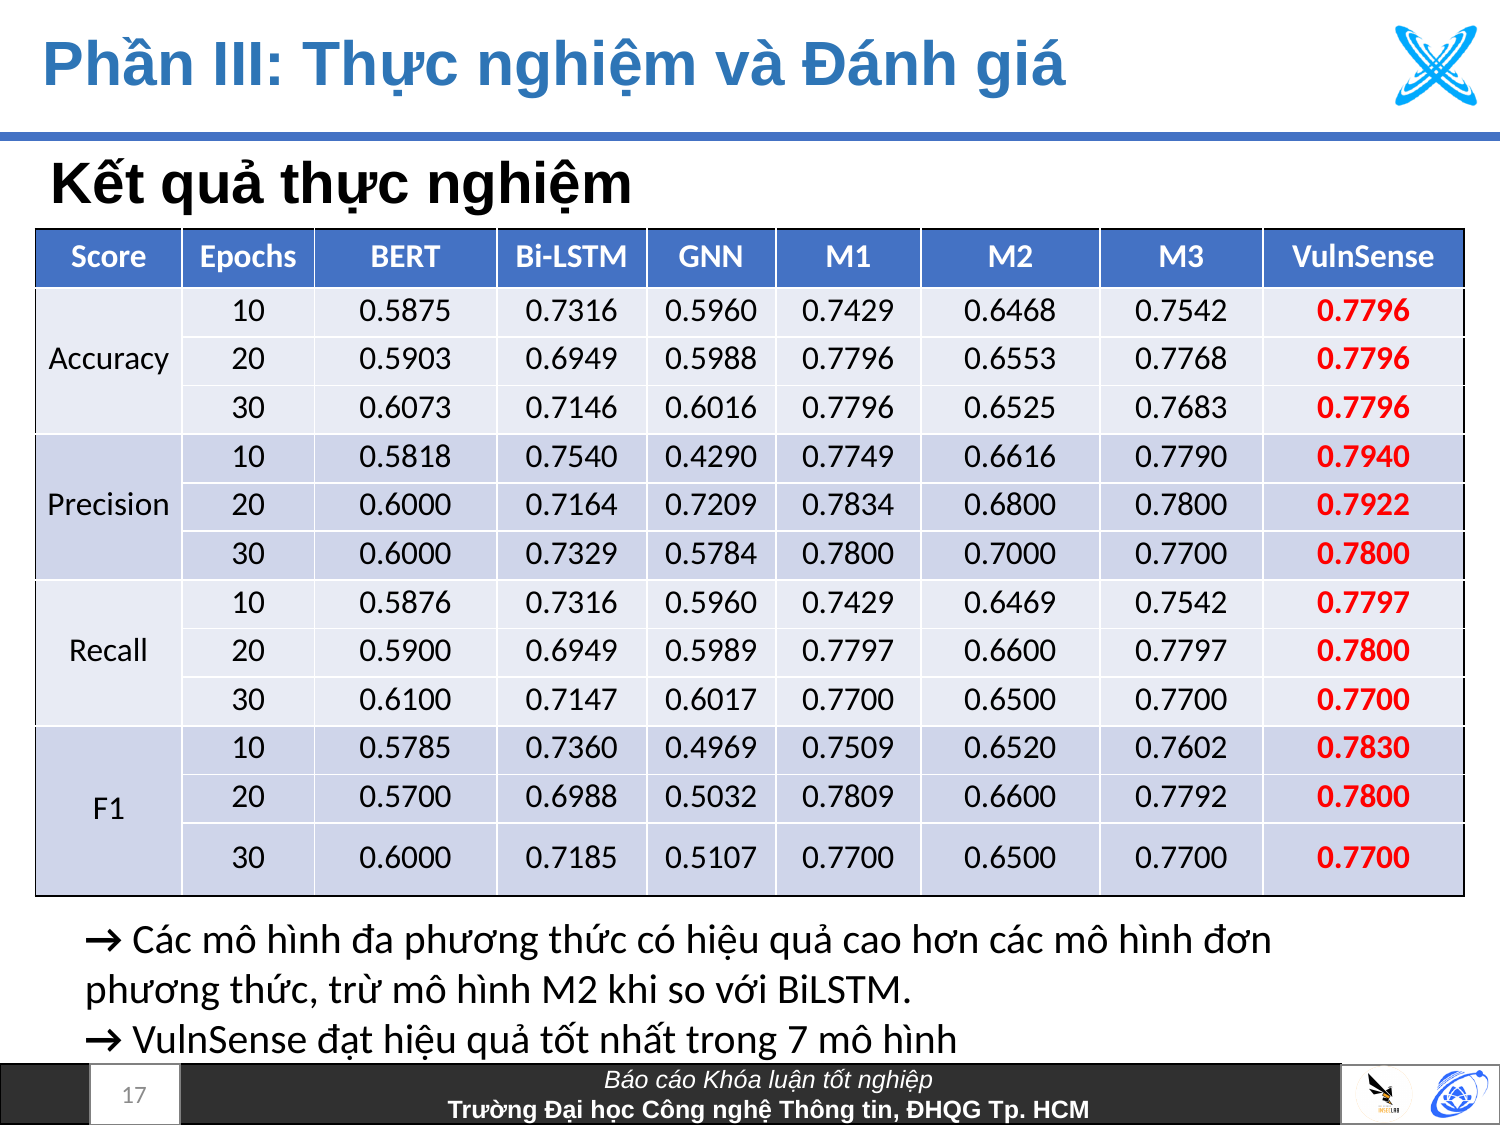

# Phần III: Thực nghiệm và Đánh giá
Kết quả thực nghiệm

| Score | Epochs | BERT | Bi-LSTM | GNN | M1 | M2 | M3 | VulnSense |
| --- | --- | --- | --- | --- | --- | --- | --- | --- |
| Accuracy | 10 | 0.5875 | 0.7316 | 0.5960 | 0.7429 | 0.6468 | 0.7542 | 0.7796 |
| Accuracy | 20 | 0.5903 | 0.6949 | 0.5988 | 0.7796 | 0.6553 | 0.7768 | 0.7796 |
| Accuracy | 30 | 0.6073 | 0.7146 | 0.6016 | 0.7796 | 0.6525 | 0.7683 | 0.7796 |
| Precision | 10 | 0.5818 | 0.7540 | 0.4290 | 0.7749 | 0.6616 | 0.7790 | 0.7940 |
|  | 20 | 0.6000 | 0.7164 | 0.7209 | 0.7834 | 0.6800 | 0.7800 | 0.7922 |
|  | 30 | 0.6000 | 0.7329 | 0.5784 | 0.7800 | 0.7000 | 0.7700 | 0.7800 |
| Recall | 10 | 0.5876 | 0.7316 | 0.5960 | 0.7429 | 0.6469 | 0.7542 | 0.7797 |
|  | 20 | 0.5900 | 0.6949 | 0.5989 | 0.7797 | 0.6600 | 0.7797 | 0.7800 |
|  | 30 | 0.6100 | 0.7147 | 0.6017 | 0.7700 | 0.6500 | 0.7700 | 0.7700 |
| F1 | 10 | 0.5785 | 0.7360 | 0.4969 | 0.7509 | 0.6520 | 0.7602 | 0.7830 |
|  | 20 | 0.5700 | 0.6988 | 0.5032 | 0.7809 | 0.6600 | 0.7792 | 0.7800 |
| F1 | 30 | 0.6000 | 0.7185 | 0.5107 | 0.7700 | 0.6500 | 0.7700 | 0.7700 |

→ Các mô hình đa phương thức có hiệu quả cao hơn các mô hình đơn phương thức, trừ mô hình M2 khi so với BiLSTM.
→ VulnSense đạt hiệu quả tốt nhất trong 7 mô hình
17